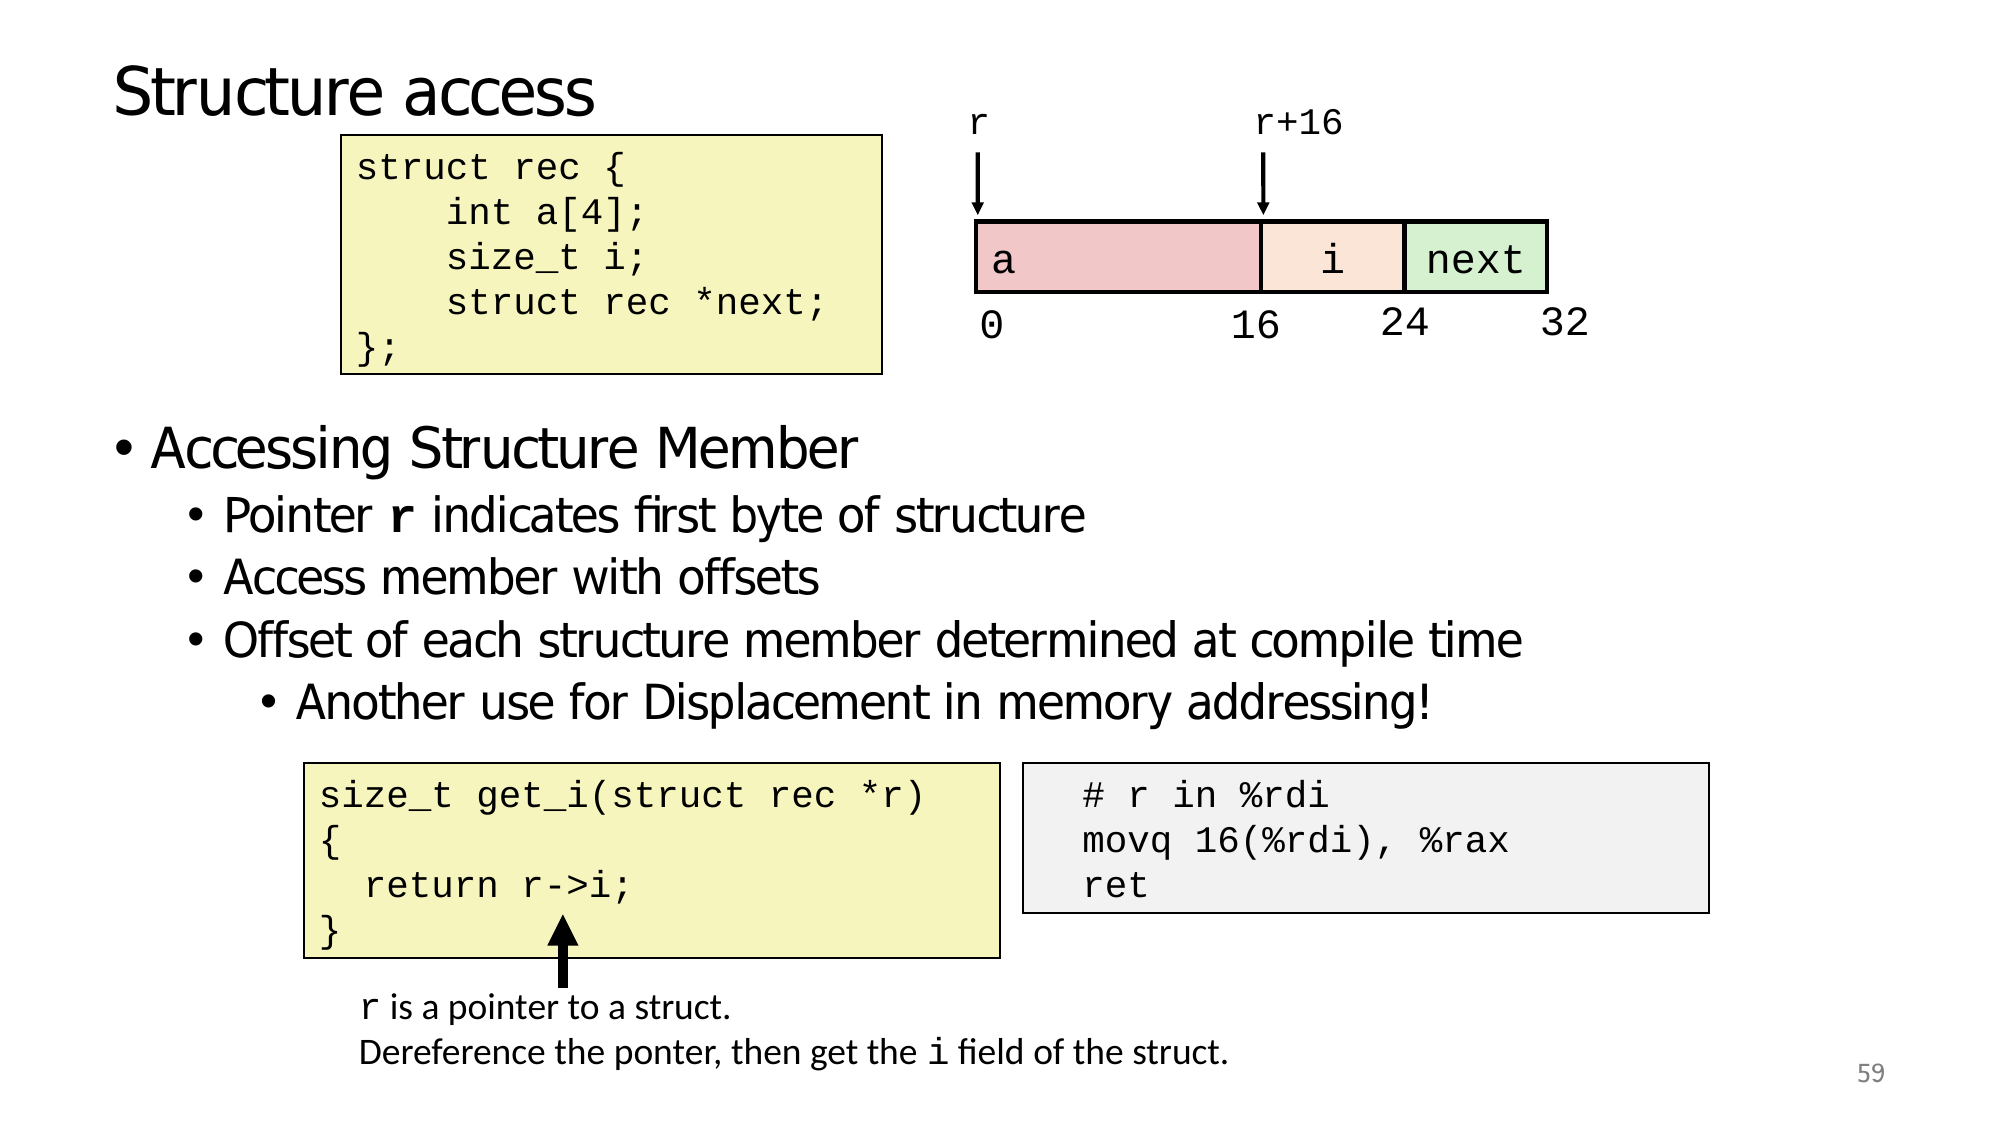

# Structure access
r+16
r

i
next
24
32
16
0
struct rec {
    int a[4];
    size_t i;
    struct rec *next;
};

a
Accessing Structure Member
Pointer r indicates first byte of structure
Access member with offsets
Offset of each structure member determined at compile time
Another use for Displacement in memory addressing!
size_t get_i(struct rec *r)
{
  return r->i;
}
  # r in %rdi
  movq 16(%rdi), %rax
  ret
r is a pointer to a struct.
Dereference the ponter, then get the i field of the struct.
59